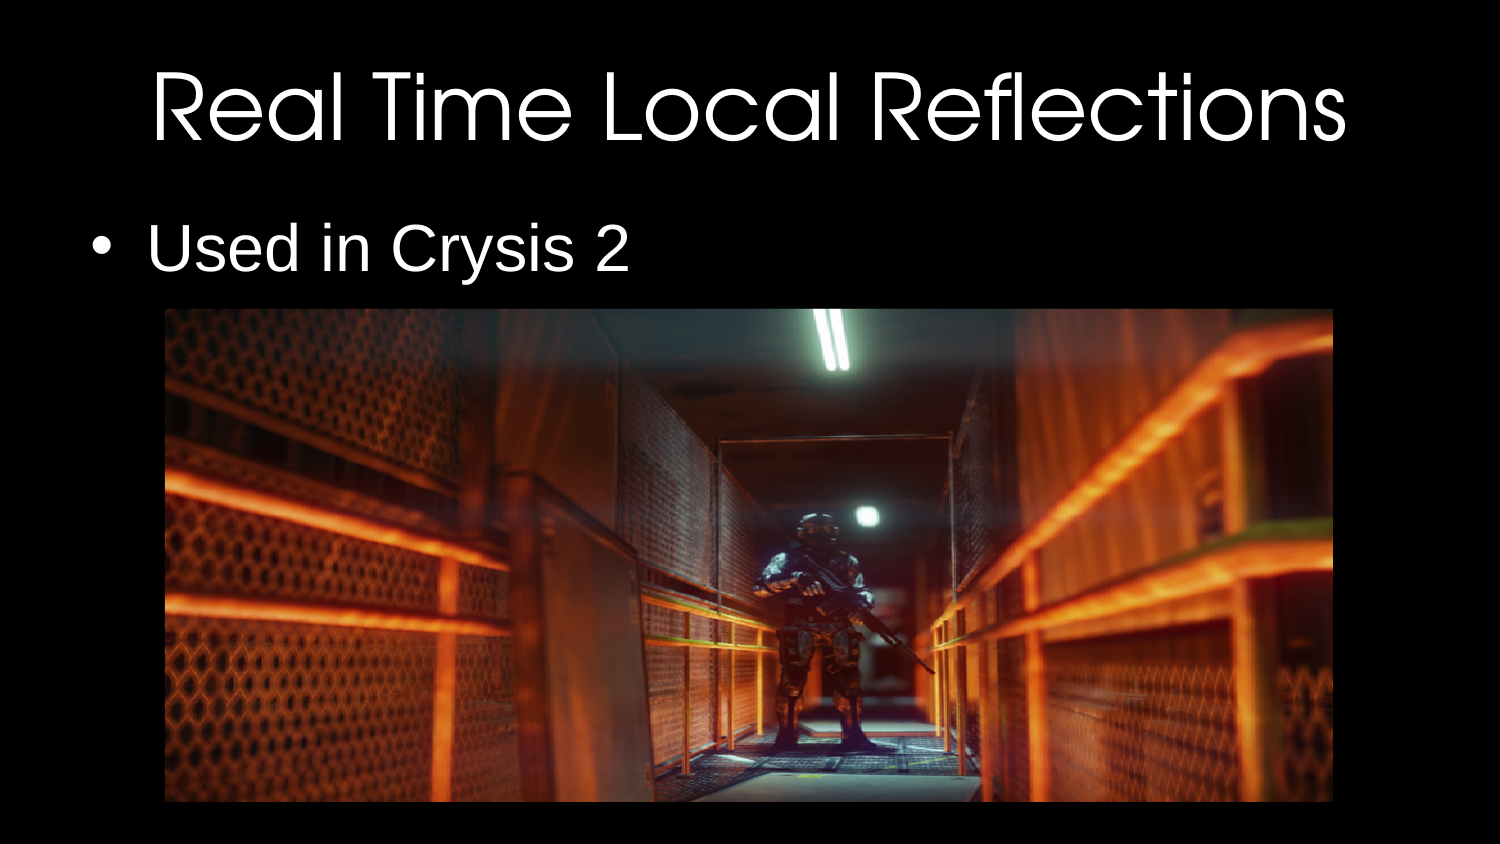

# Real Time Local Reflections
Used in Crysis 2